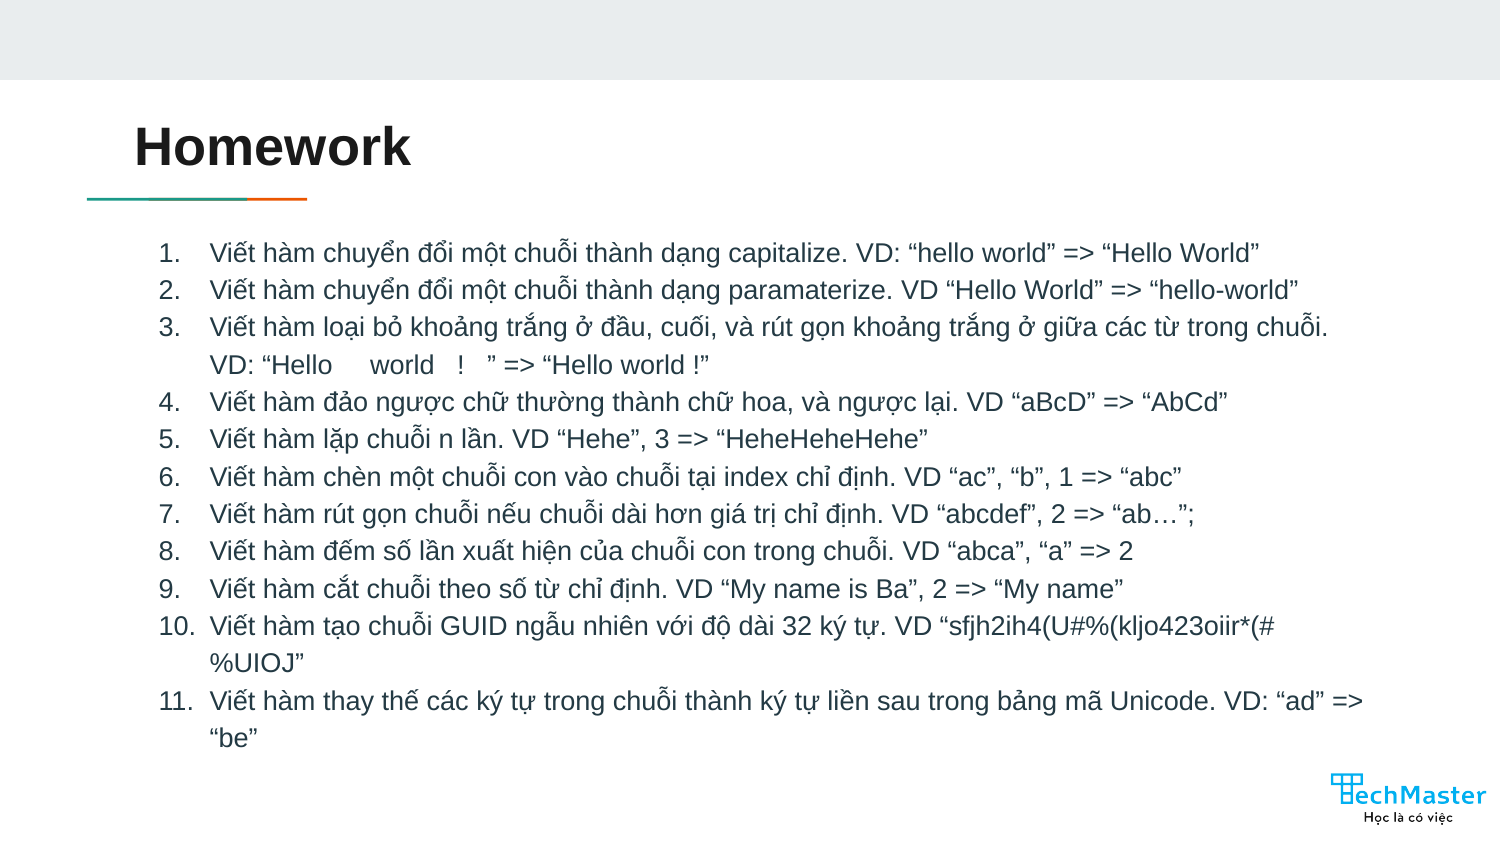

# Homework
Viết hàm chuyển đổi một chuỗi thành dạng capitalize. VD: “hello world” => “Hello World”
Viết hàm chuyển đổi một chuỗi thành dạng paramaterize. VD “Hello World” => “hello-world”
Viết hàm loại bỏ khoảng trắng ở đầu, cuối, và rút gọn khoảng trắng ở giữa các từ trong chuỗi. VD: “Hello     world   !   ” => “Hello world !”
Viết hàm đảo ngược chữ thường thành chữ hoa, và ngược lại. VD “aBcD” => “AbCd”
Viết hàm lặp chuỗi n lần. VD “Hehe”, 3 => “HeheHeheHehe”
Viết hàm chèn một chuỗi con vào chuỗi tại index chỉ định. VD “ac”, “b”, 1 => “abc”
Viết hàm rút gọn chuỗi nếu chuỗi dài hơn giá trị chỉ định. VD “abcdef”, 2 => “ab…”;
Viết hàm đếm số lần xuất hiện của chuỗi con trong chuỗi. VD “abca”, “a” => 2
Viết hàm cắt chuỗi theo số từ chỉ định. VD “My name is Ba”, 2 => “My name”
Viết hàm tạo chuỗi GUID ngẫu nhiên với độ dài 32 ký tự. VD “sfjh2ih4(U#%(kljo423oiir*(#%UIOJ”
Viết hàm thay thế các ký tự trong chuỗi thành ký tự liền sau trong bảng mã Unicode. VD: “ad” => “be”